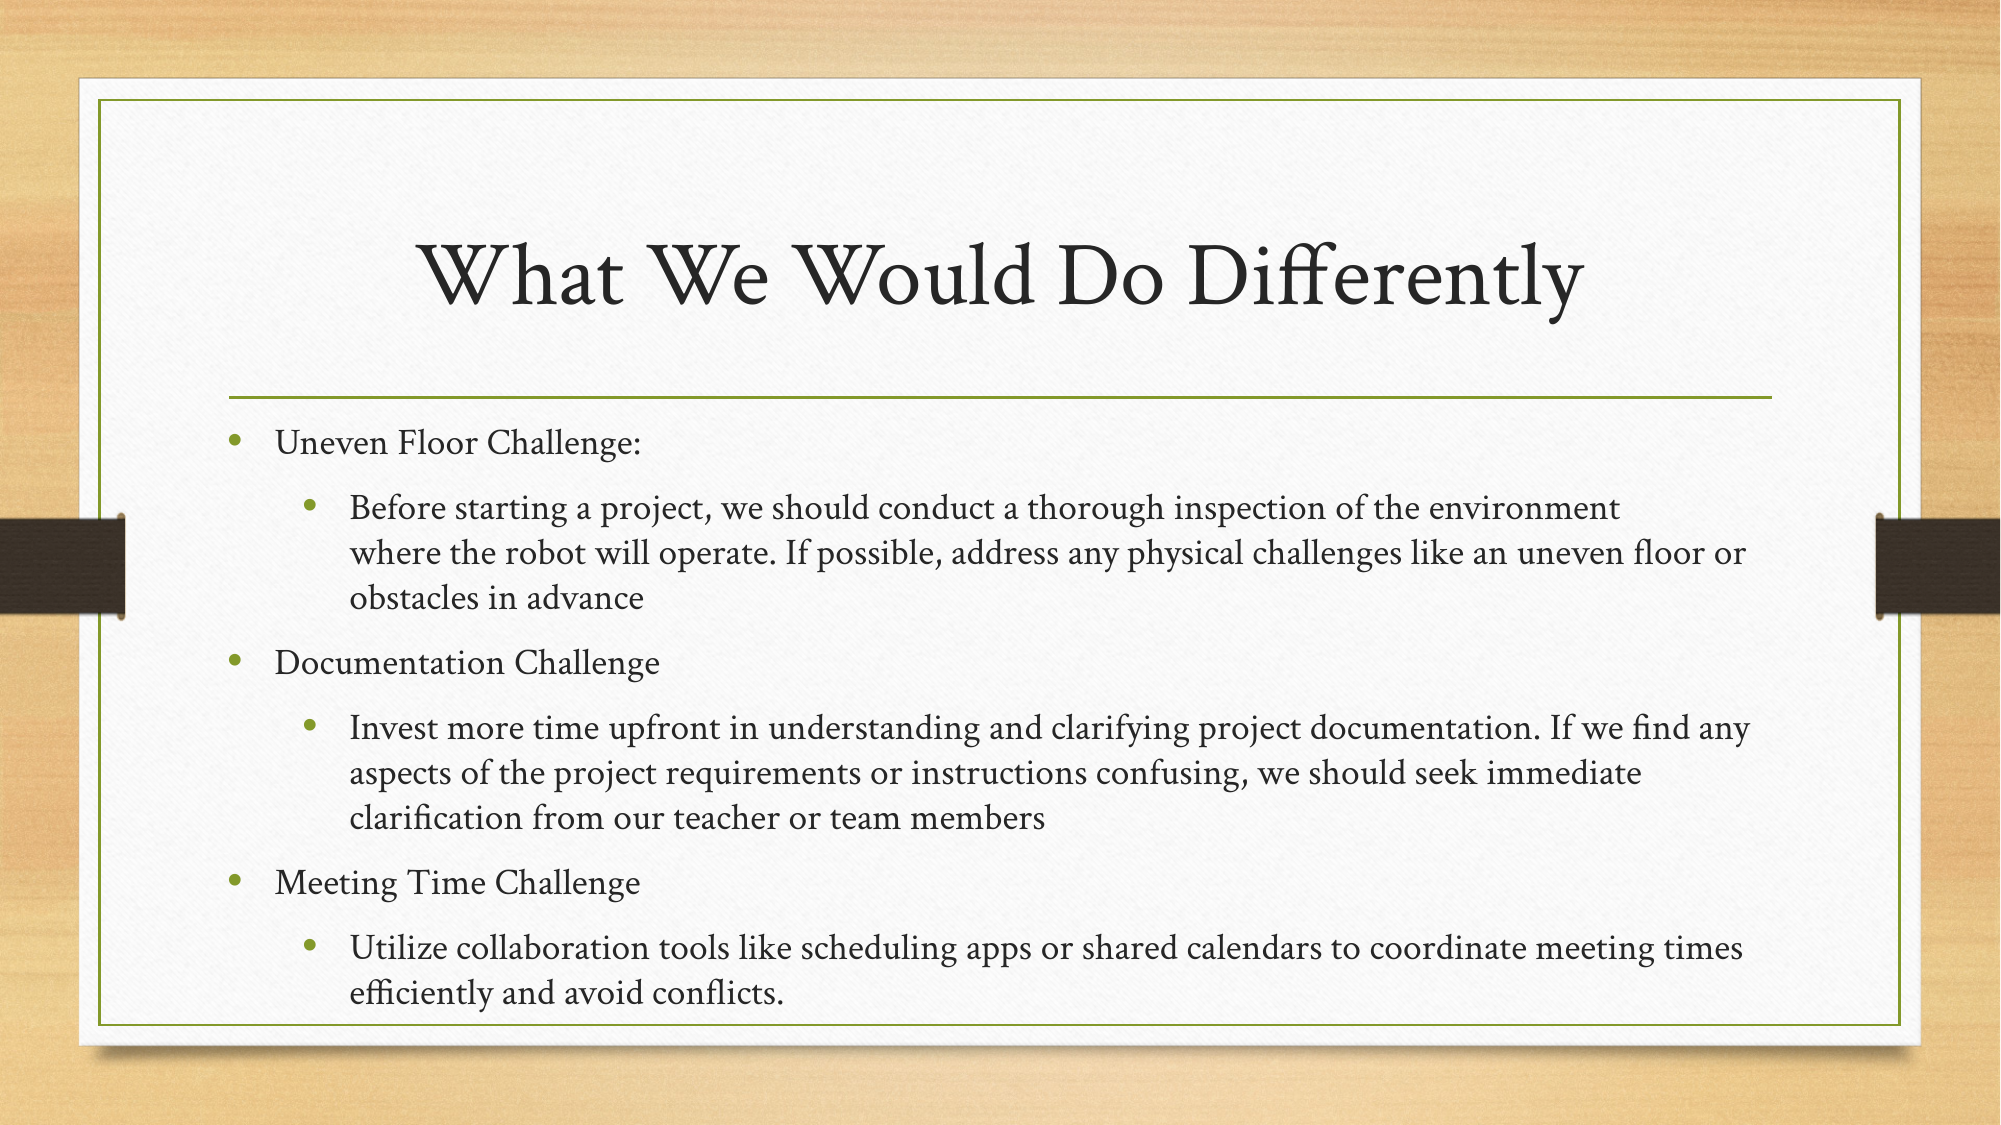

# What We Would Do Differently
Uneven Floor Challenge:
Before starting a project, we should conduct a thorough inspection of the environment where the robot will operate. If possible, address any physical challenges like an uneven floor or obstacles in advance
Documentation Challenge
Invest more time upfront in understanding and clarifying project documentation. If we find any aspects of the project requirements or instructions confusing, we should seek immediate clarification from our teacher or team members
Meeting Time Challenge
Utilize collaboration tools like scheduling apps or shared calendars to coordinate meeting times efficiently and avoid conflicts.